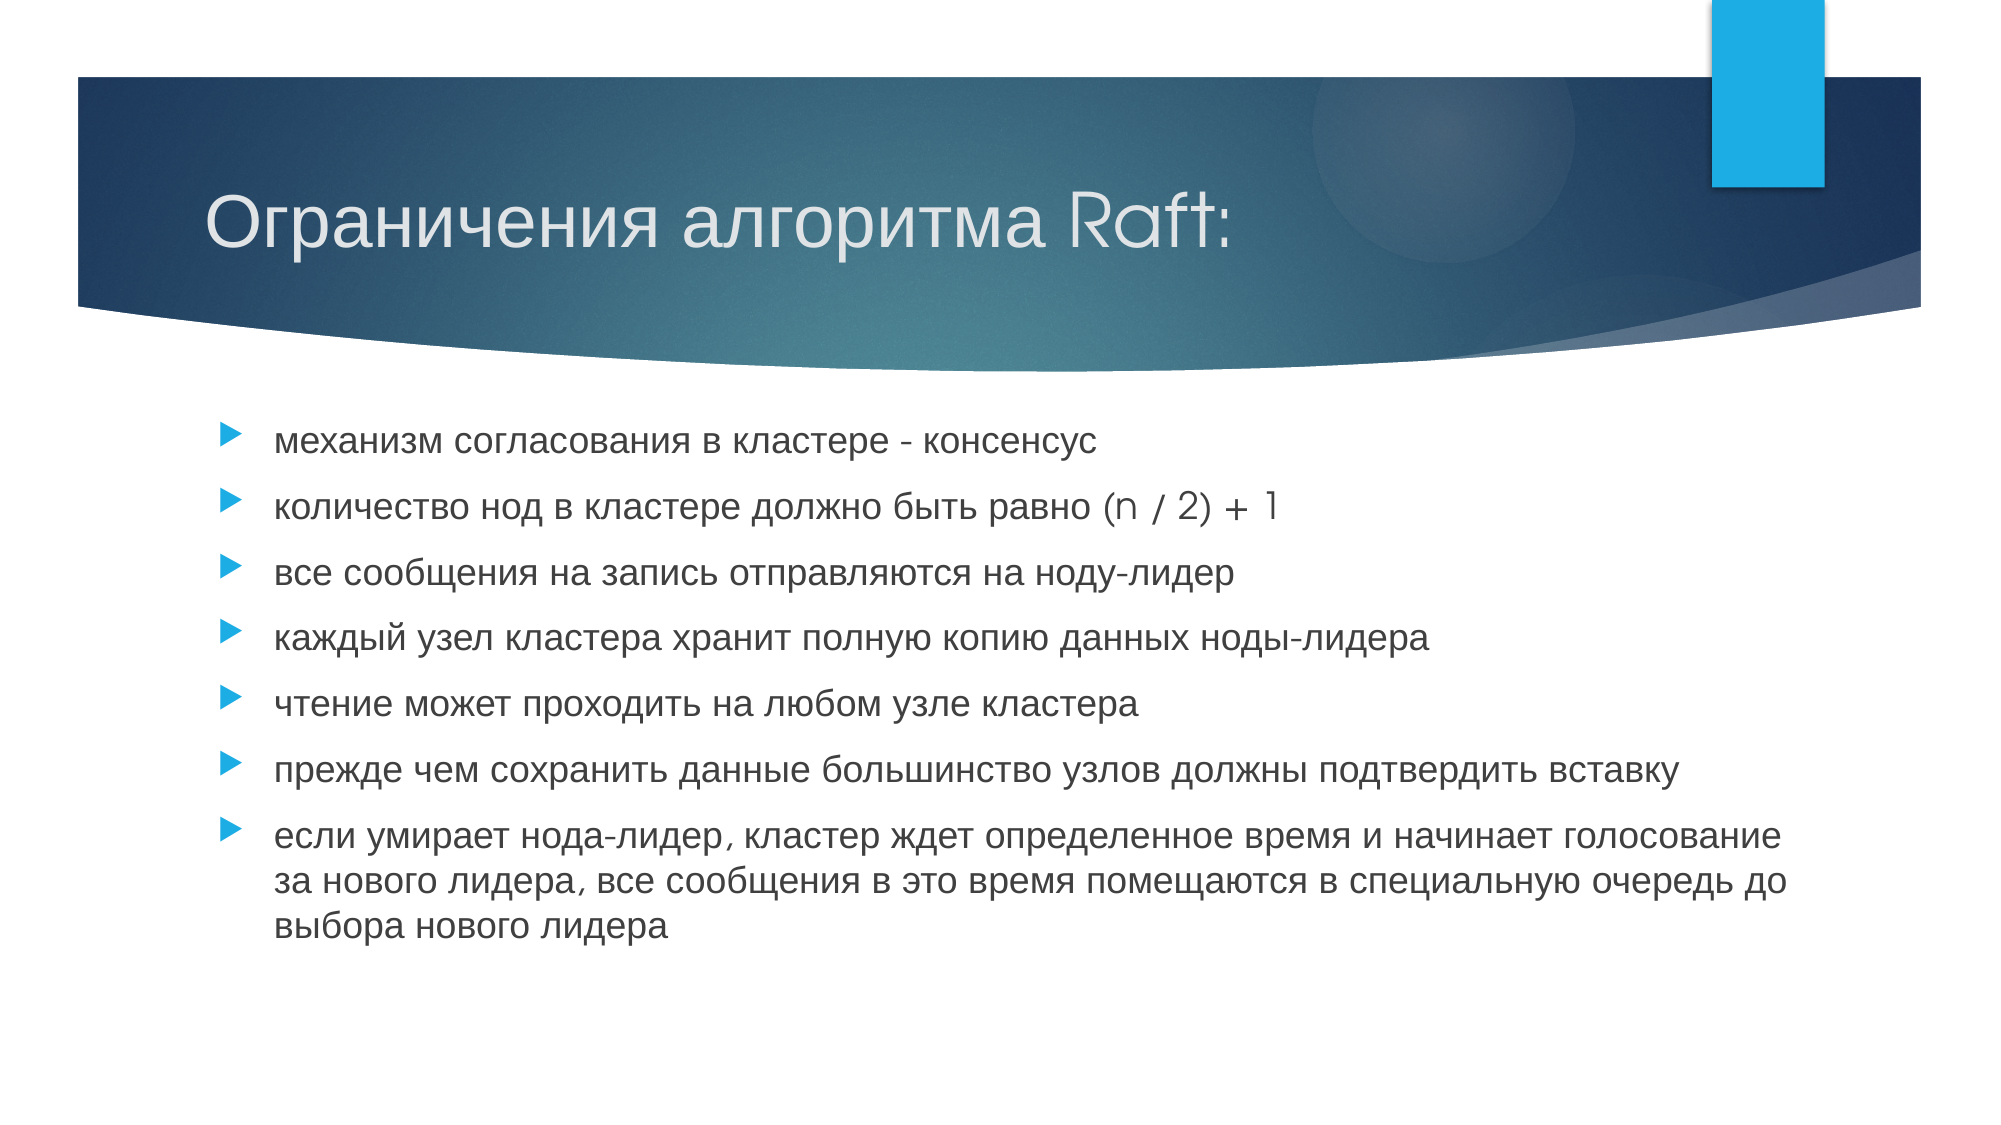

# Ограничения алгоритма Raft:
механизм согласования в кластере - консенсус
количество нод в кластере должно быть равно (n / 2) + 1
все сообщения на запись отправляются на ноду-лидер
каждый узел кластера хранит полную копию данных ноды-лидера
чтение может проходить на любом узле кластера
прежде чем сохранить данные большинство узлов должны подтвердить вставку
если умирает нода-лидер, кластер ждет определенное время и начинает голосование за нового лидера, все сообщения в это время помещаются в специальную очередь до выбора нового лидера